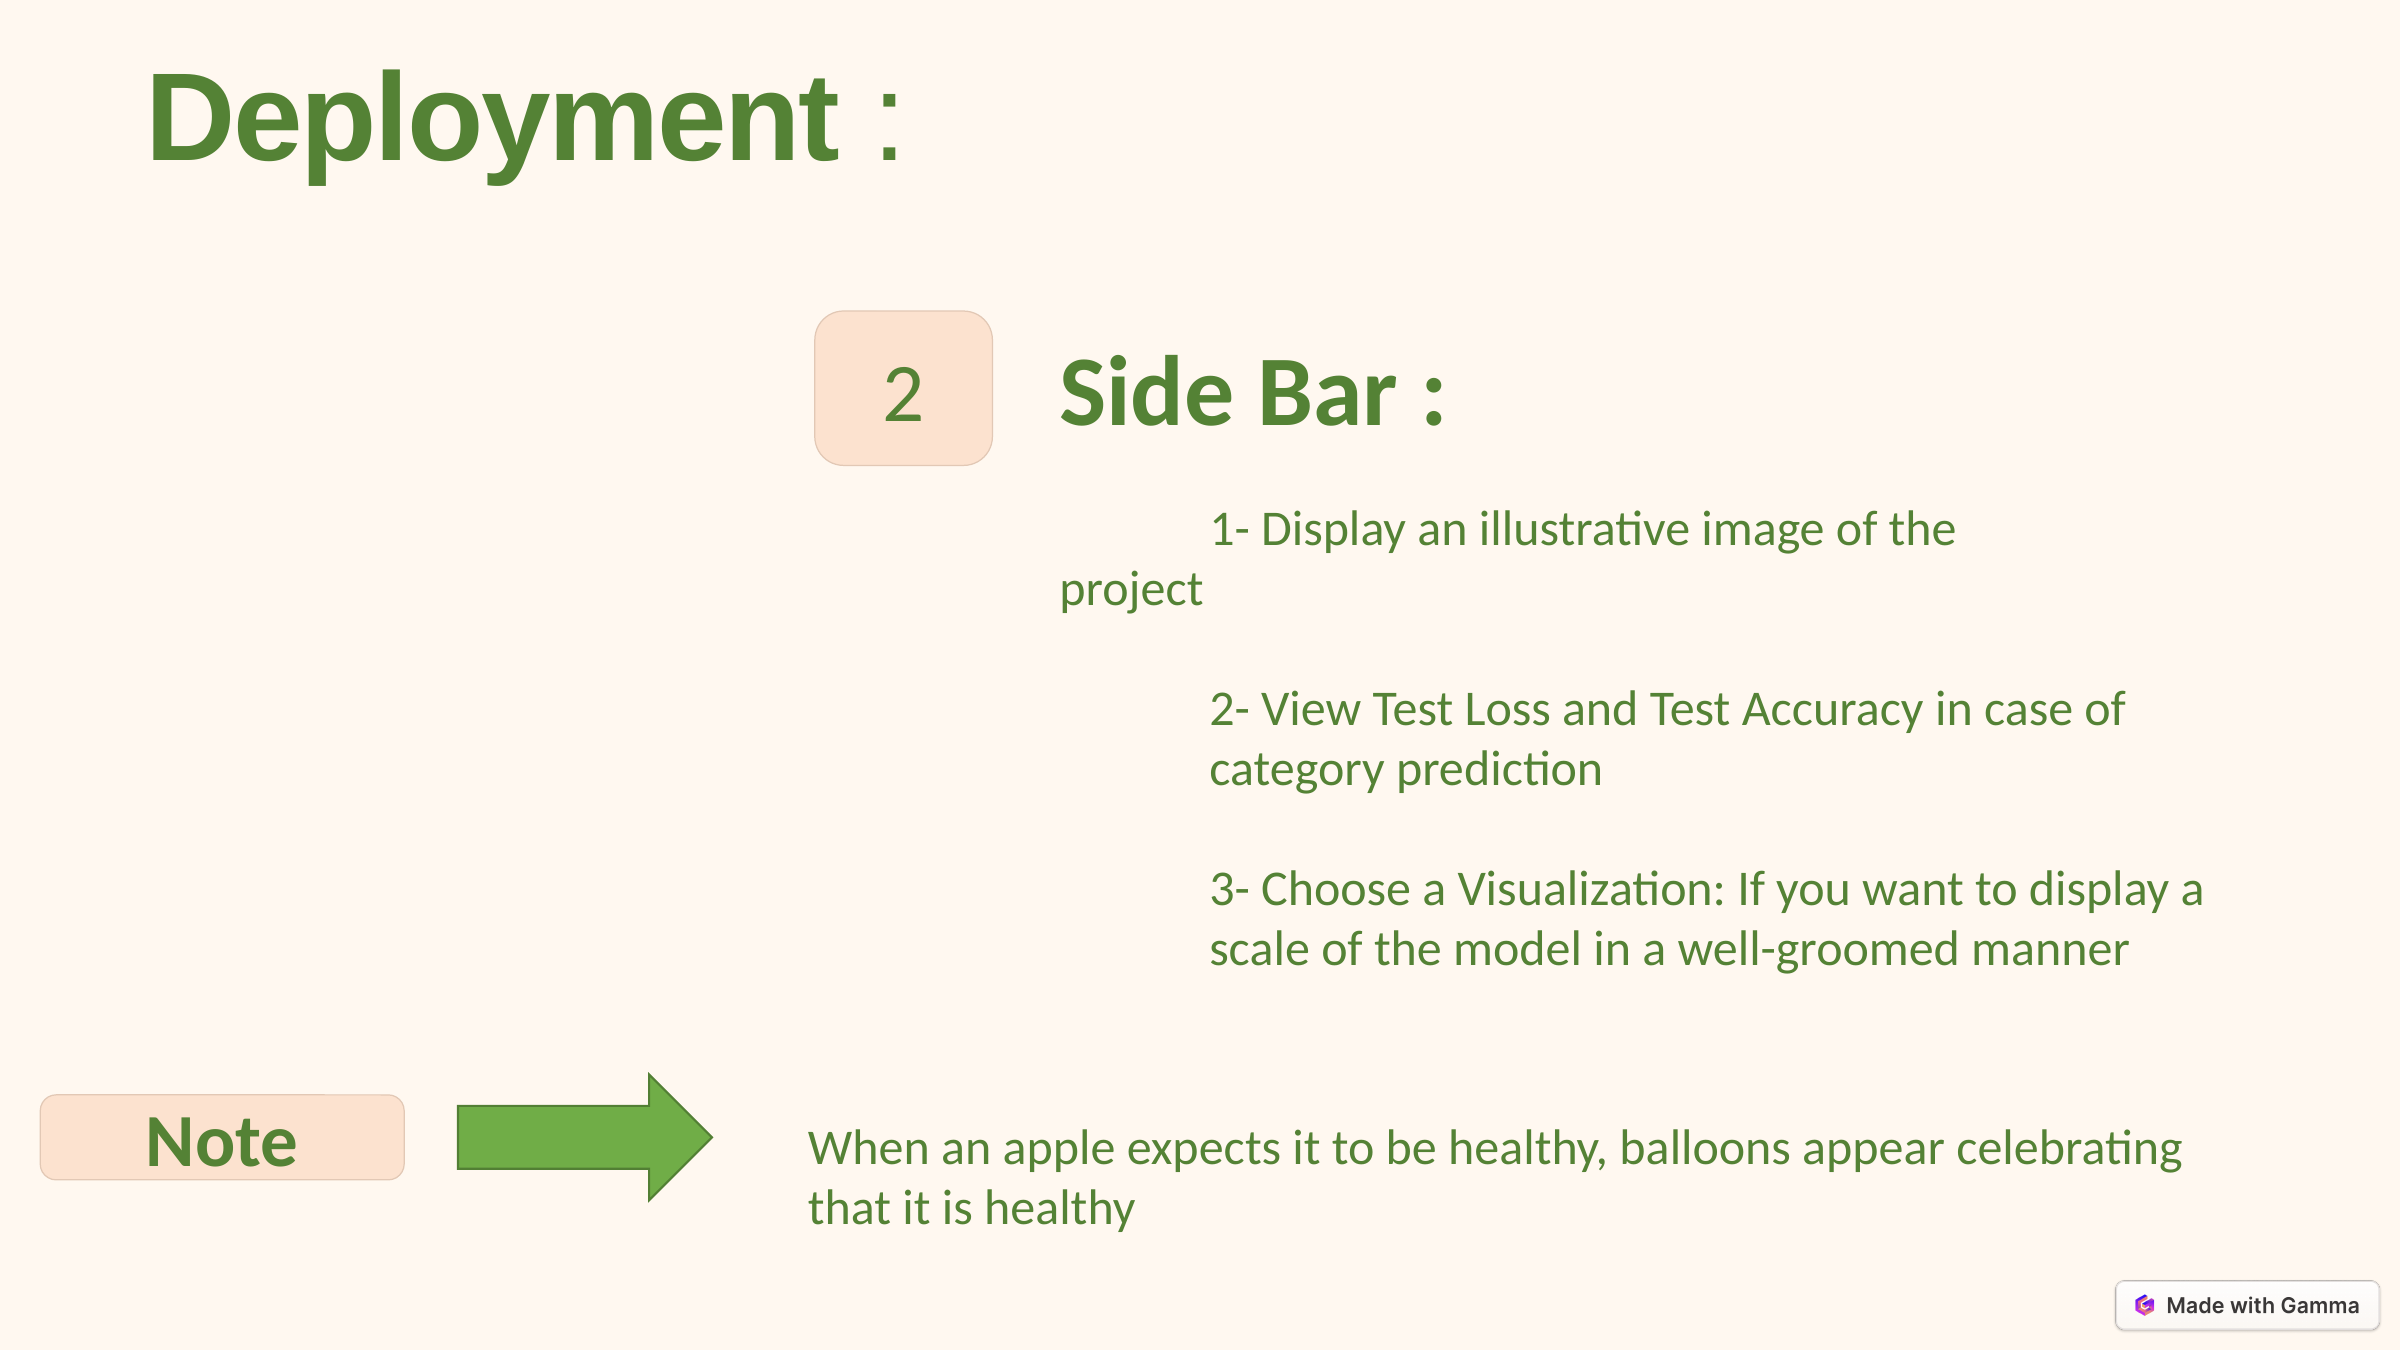

Deployment :

Side Bar :

	1- Display an illustrative image of the 	project

2- View Test Loss and Test Accuracy in case of category prediction

3- Choose a Visualization: If you want to display a scale of the model in a well-groomed manner
2

Note

When an apple expects it to be healthy, balloons appear celebrating that it is healthy